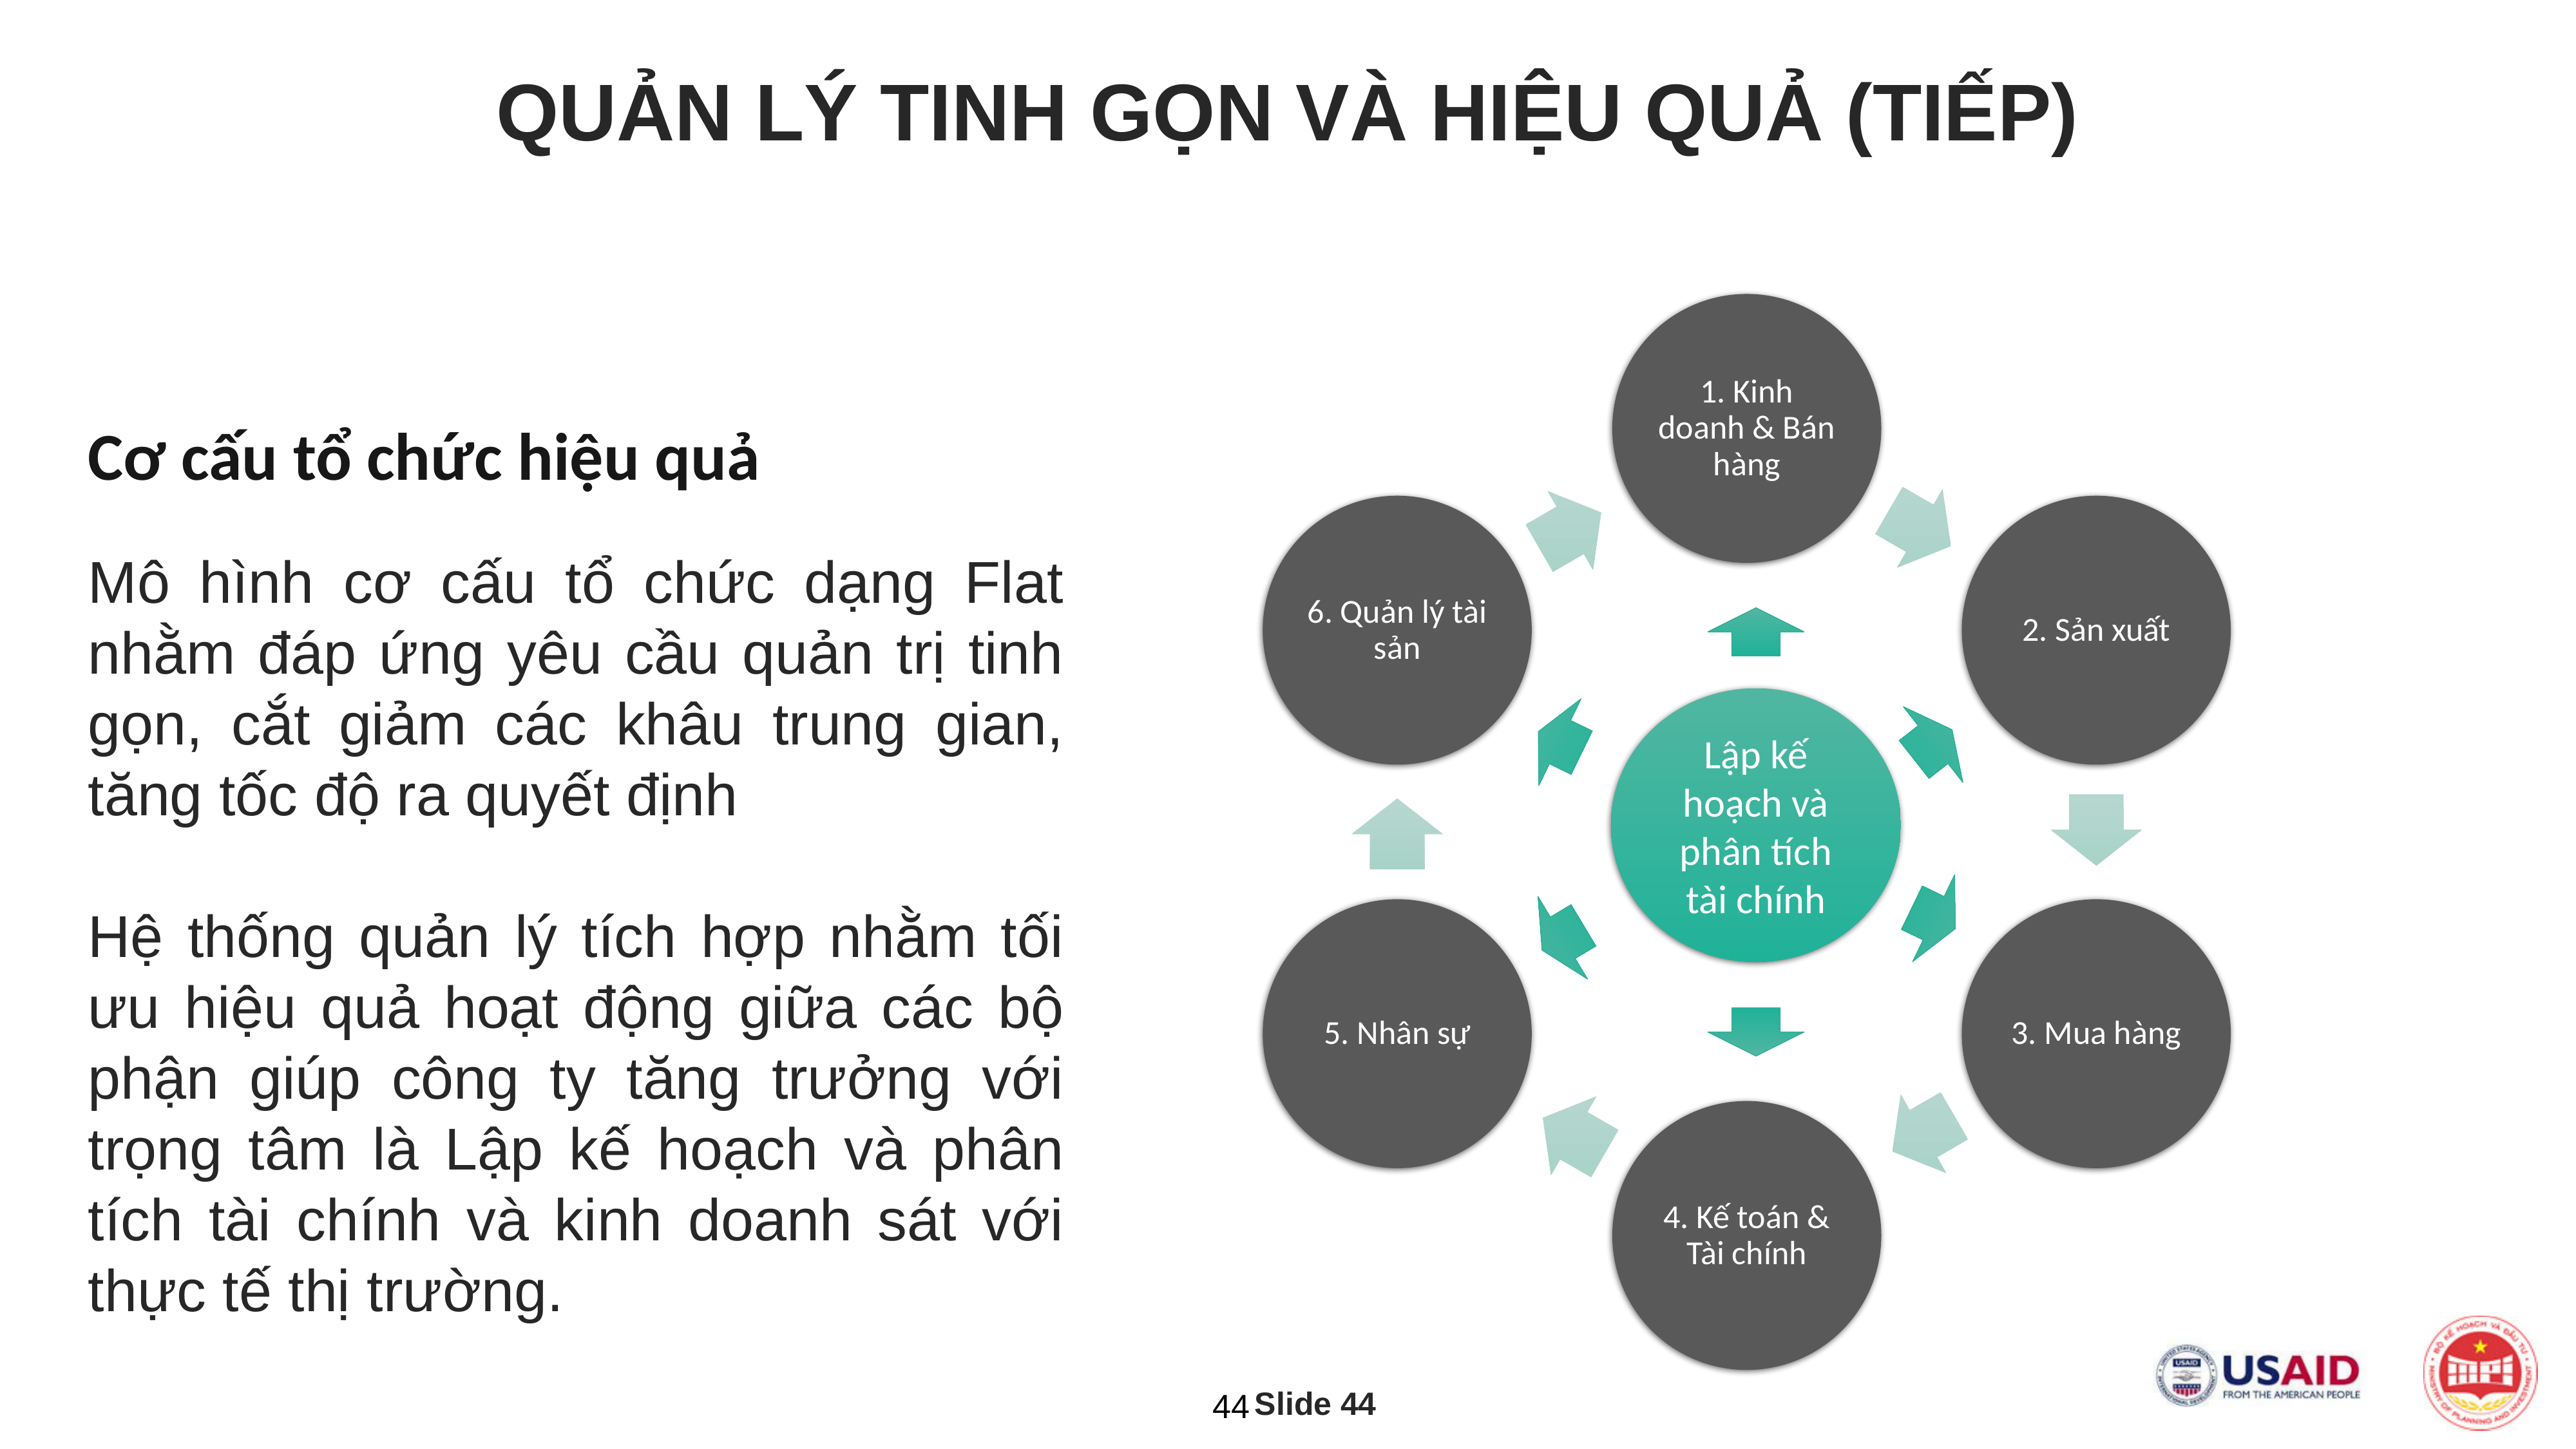

QUẢN LÝ TINH GỌN VÀ HIỆU QUẢ (TIẾP)
1. Kinh doanh & Bán hàng

2. Sản xuất

3. Mua hàng

4. Kế toán & Tài chính

5. Nhân sự

6. Quản lý tài sản

Cơ cấu tổ chức hiệu quả
Mô hình cơ cấu tổ chức dạng Flat nhằm đáp ứng yêu cầu quản trị tinh gọn, cắt giảm các khâu trung gian, tăng tốc độ ra quyết định

Hệ thống quản lý tích hợp nhằm tối ưu hiệu quả hoạt động giữa các bộ phận giúp công ty tăng trưởng với trọng tâm là Lập kế hoạch và phân tích tài chính và kinh doanh sát với thực tế thị trường.

Lập kế hoạch và phân tích tài chính

Slide 44